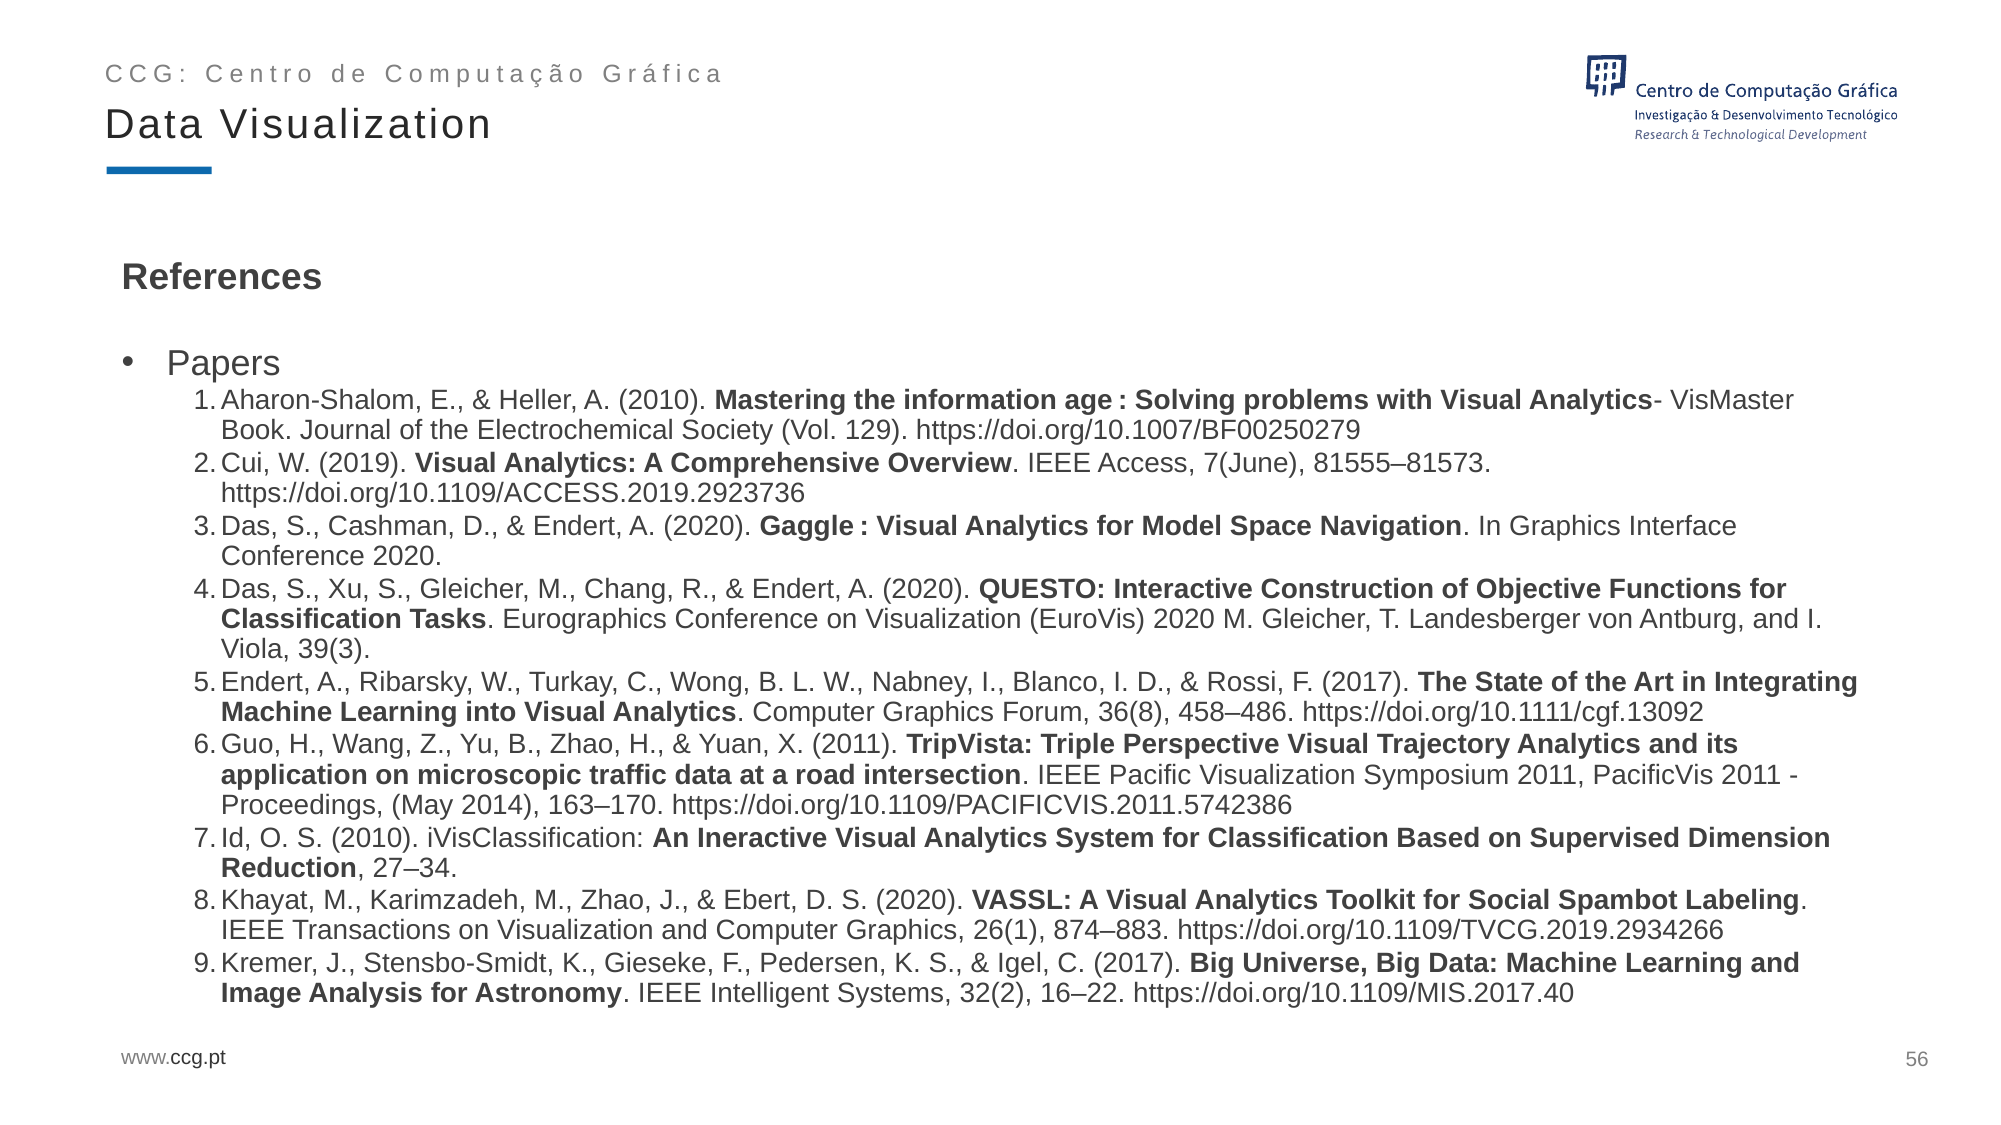

Data Visualization
# References
Papers
Aharon-Shalom, E., & Heller, A. (2010). Mastering the information age : Solving problems with Visual Analytics- VisMaster Book. Journal of the Electrochemical Society (Vol. 129). https://doi.org/10.1007/BF00250279
Cui, W. (2019). Visual Analytics: A Comprehensive Overview. IEEE Access, 7(June), 81555–81573. https://doi.org/10.1109/ACCESS.2019.2923736
Das, S., Cashman, D., & Endert, A. (2020). Gaggle : Visual Analytics for Model Space Navigation. In Graphics Interface Conference 2020.
Das, S., Xu, S., Gleicher, M., Chang, R., & Endert, A. (2020). QUESTO: Interactive Construction of Objective Functions for Classification Tasks. Eurographics Conference on Visualization (EuroVis) 2020 M. Gleicher, T. Landesberger von Antburg, and I. Viola, 39(3).
Endert, A., Ribarsky, W., Turkay, C., Wong, B. L. W., Nabney, I., Blanco, I. D., & Rossi, F. (2017). The State of the Art in Integrating Machine Learning into Visual Analytics. Computer Graphics Forum, 36(8), 458–486. https://doi.org/10.1111/cgf.13092
Guo, H., Wang, Z., Yu, B., Zhao, H., & Yuan, X. (2011). TripVista: Triple Perspective Visual Trajectory Analytics and its application on microscopic traffic data at a road intersection. IEEE Pacific Visualization Symposium 2011, PacificVis 2011 - Proceedings, (May 2014), 163–170. https://doi.org/10.1109/PACIFICVIS.2011.5742386
Id, O. S. (2010). iVisClassification: An Ineractive Visual Analytics System for Classification Based on Supervised Dimension Reduction, 27–34.
Khayat, M., Karimzadeh, M., Zhao, J., & Ebert, D. S. (2020). VASSL: A Visual Analytics Toolkit for Social Spambot Labeling. IEEE Transactions on Visualization and Computer Graphics, 26(1), 874–883. https://doi.org/10.1109/TVCG.2019.2934266
Kremer, J., Stensbo-Smidt, K., Gieseke, F., Pedersen, K. S., & Igel, C. (2017). Big Universe, Big Data: Machine Learning and Image Analysis for Astronomy. IEEE Intelligent Systems, 32(2), 16–22. https://doi.org/10.1109/MIS.2017.40

56